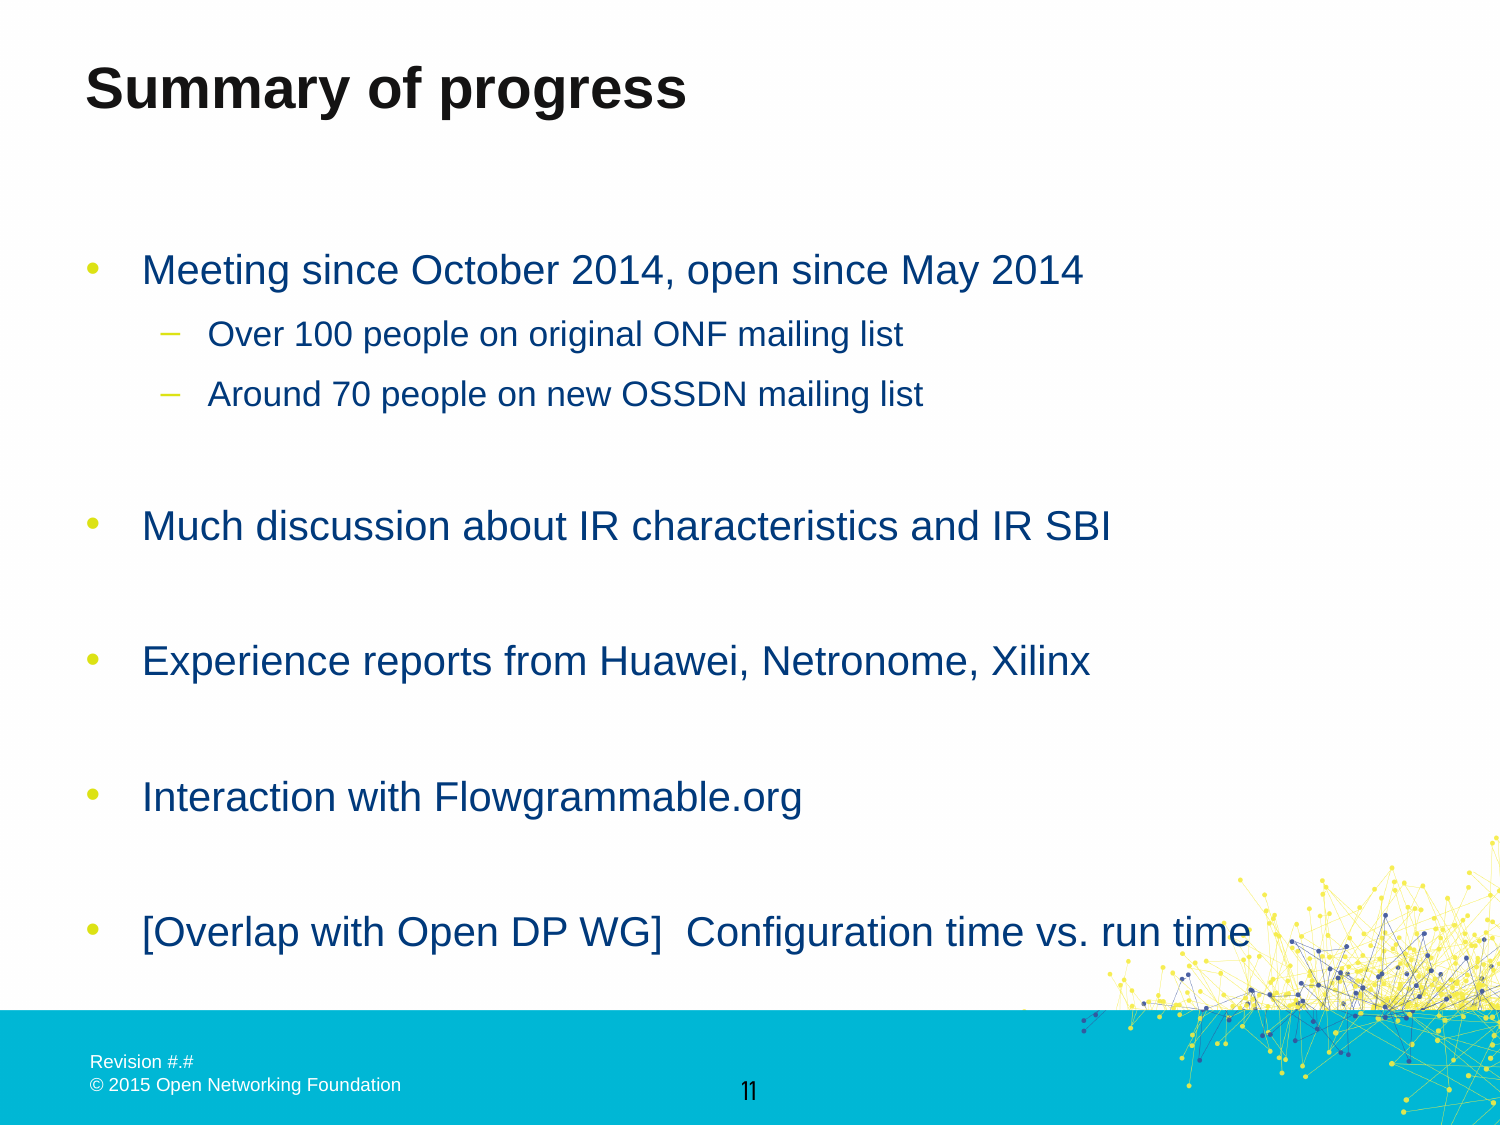

# Summary of progress
Meeting since October 2014, open since May 2014
Over 100 people on original ONF mailing list
Around 70 people on new OSSDN mailing list

Much discussion about IR characteristics and IR SBI

Experience reports from Huawei, Netronome, Xilinx

Interaction with Flowgrammable.org

[Overlap with Open DP WG]  Configuration time vs. run time

11